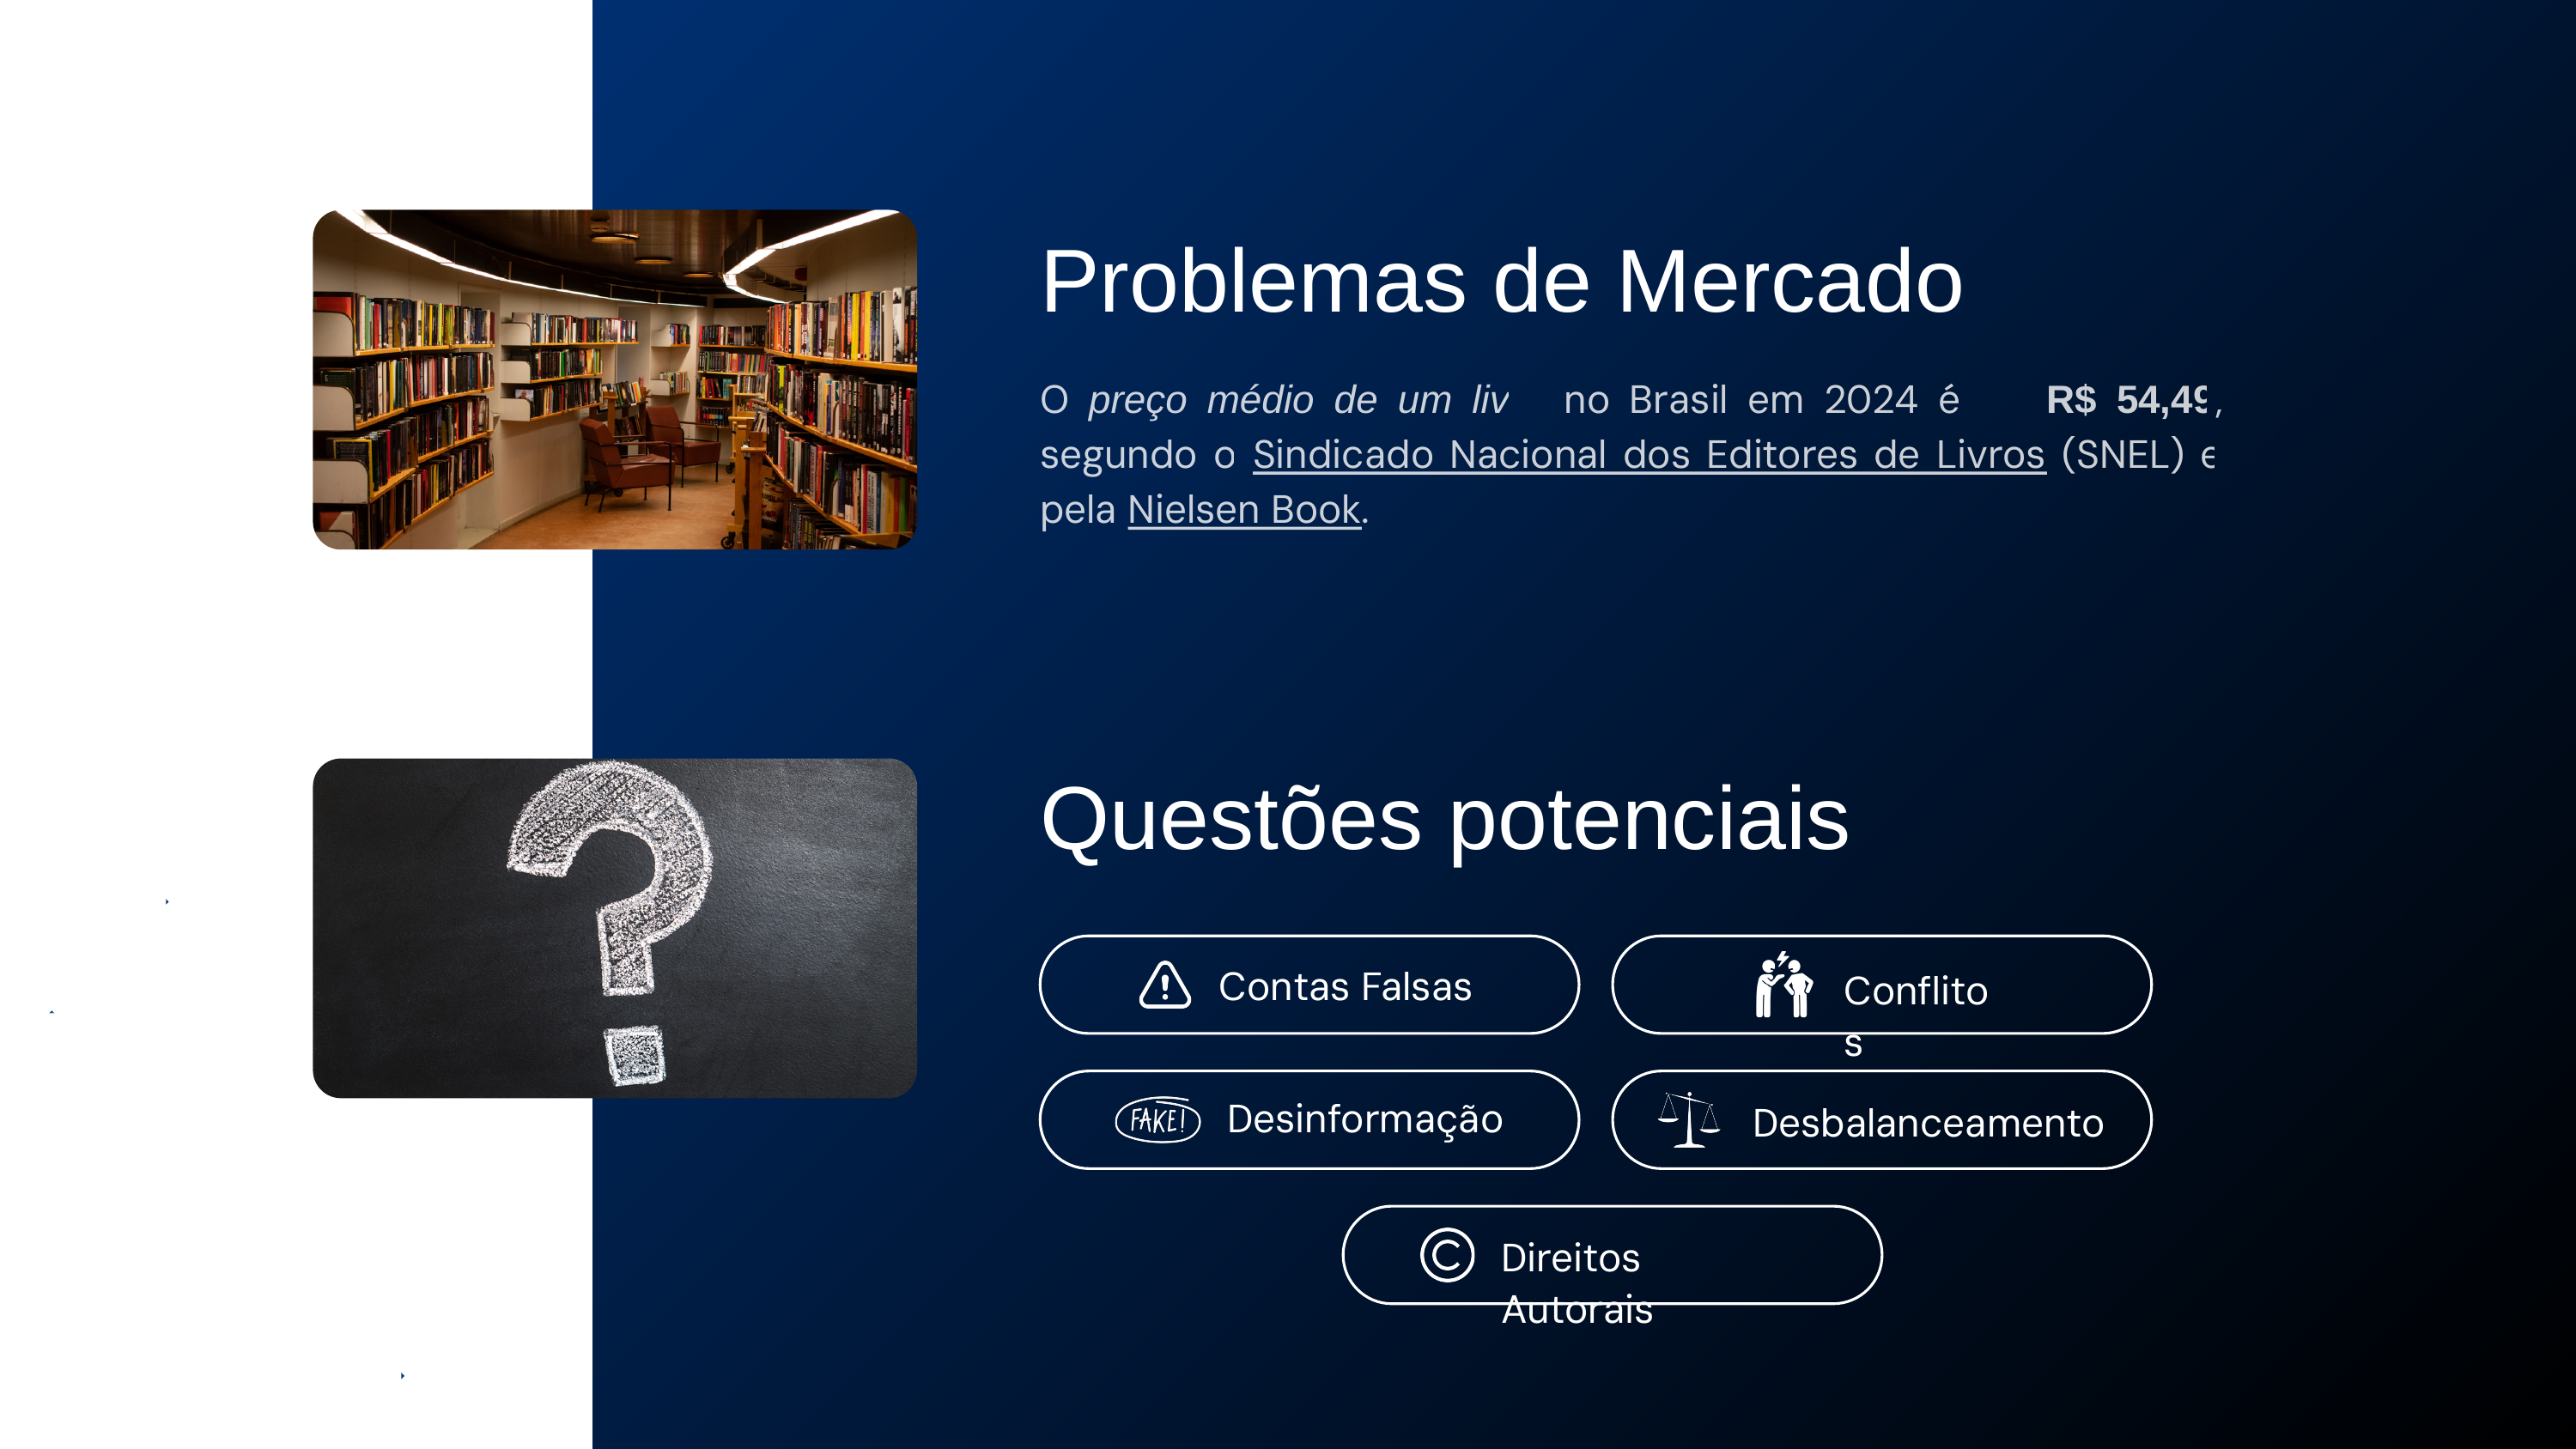

Problemas de Mercado
O preço médio de um livro no Brasil em 2024 é de R$ 54,49, segundo o Sindicado Nacional dos Editores de Livros (SNEL) e pela Nielsen Book.

Questões potenciais

Contas Falsas

Conflitos

Desinformação

Desbalanceamento

Direitos Autorais